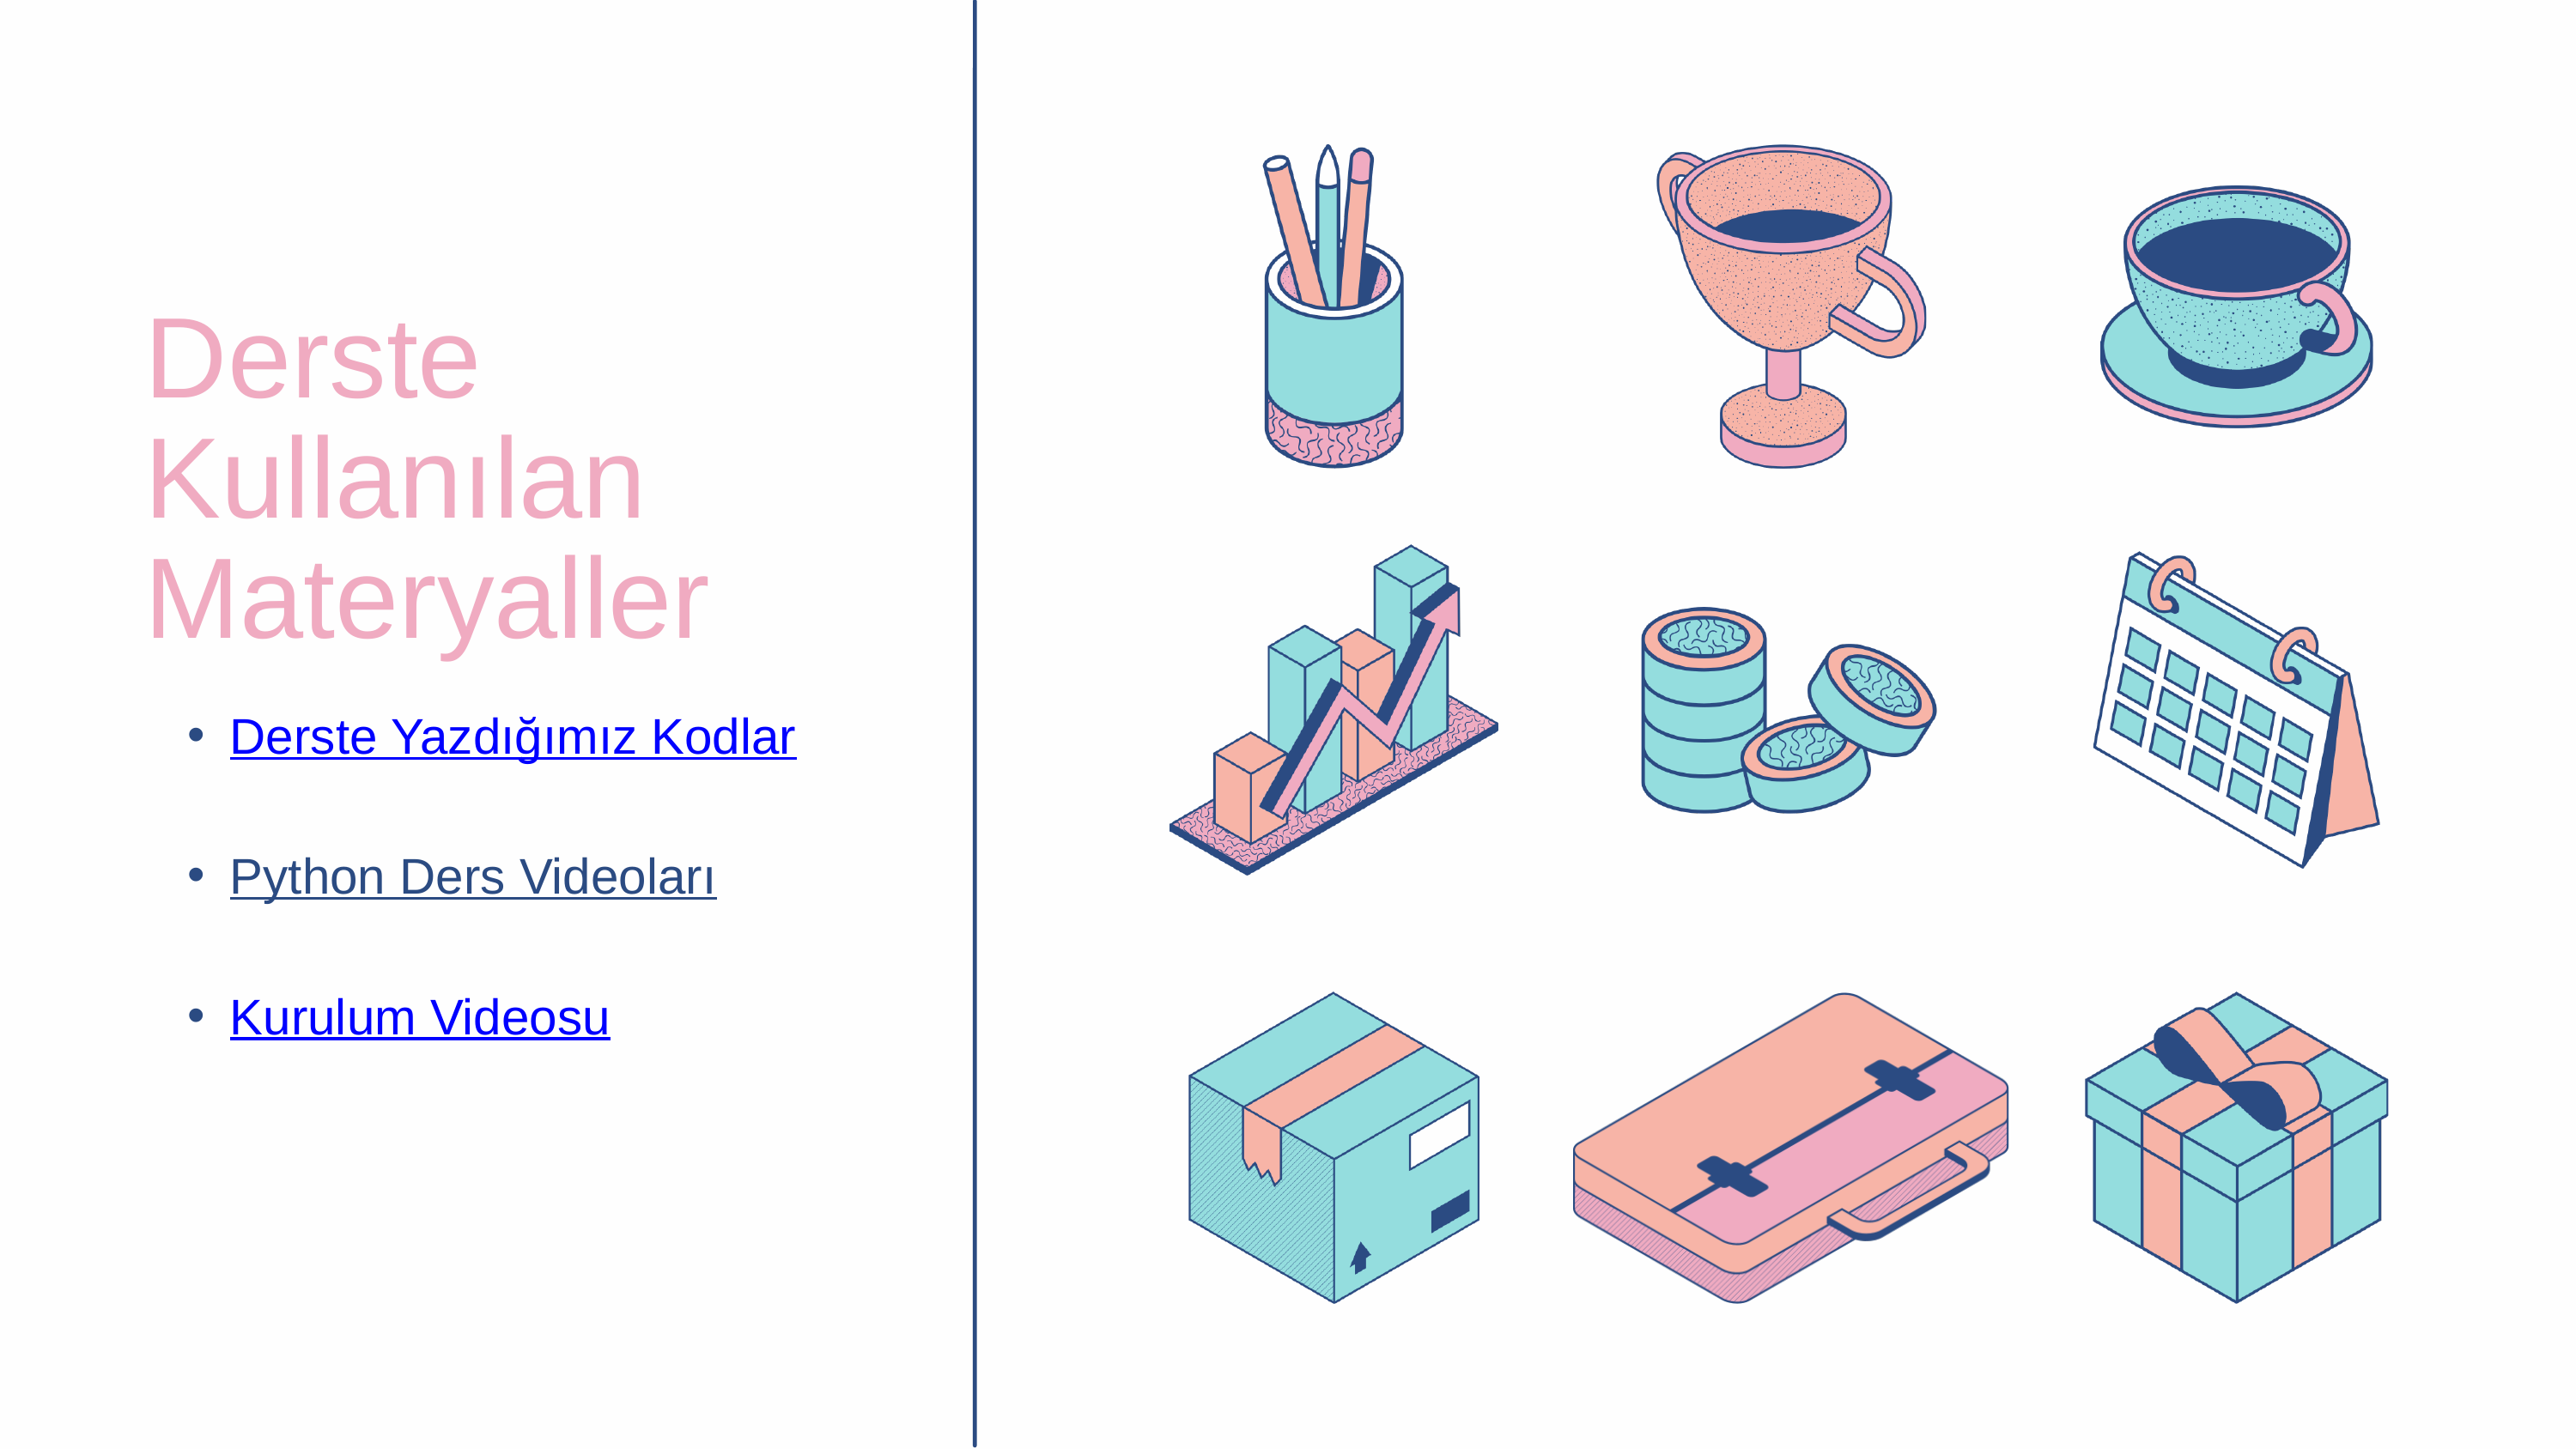

Derste Kullanılan Materyaller

Derste Yazdığımız Kodlar

Python Ders Videoları

Kurulum Videosu